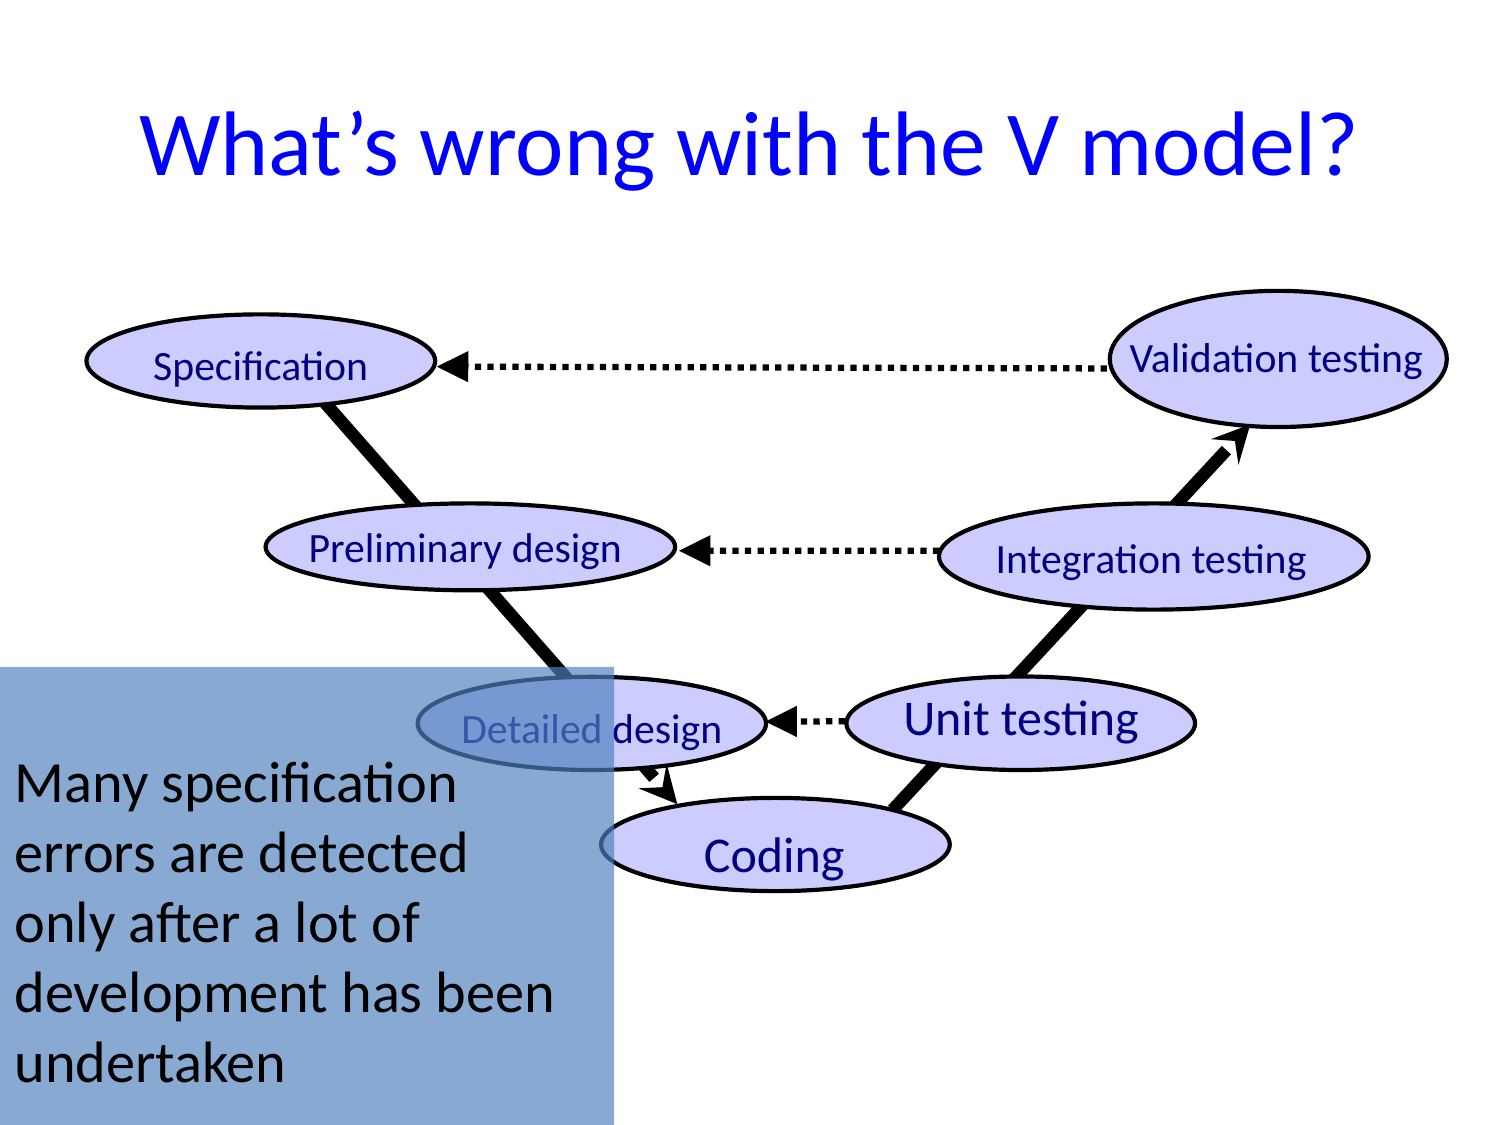

# What’s wrong with the V model?

Validation testing
Specification

Preliminary design
Integration testing

Many specification errors are detected
only after a lot of development has been undertaken

Unit testing
Detailed design

Coding